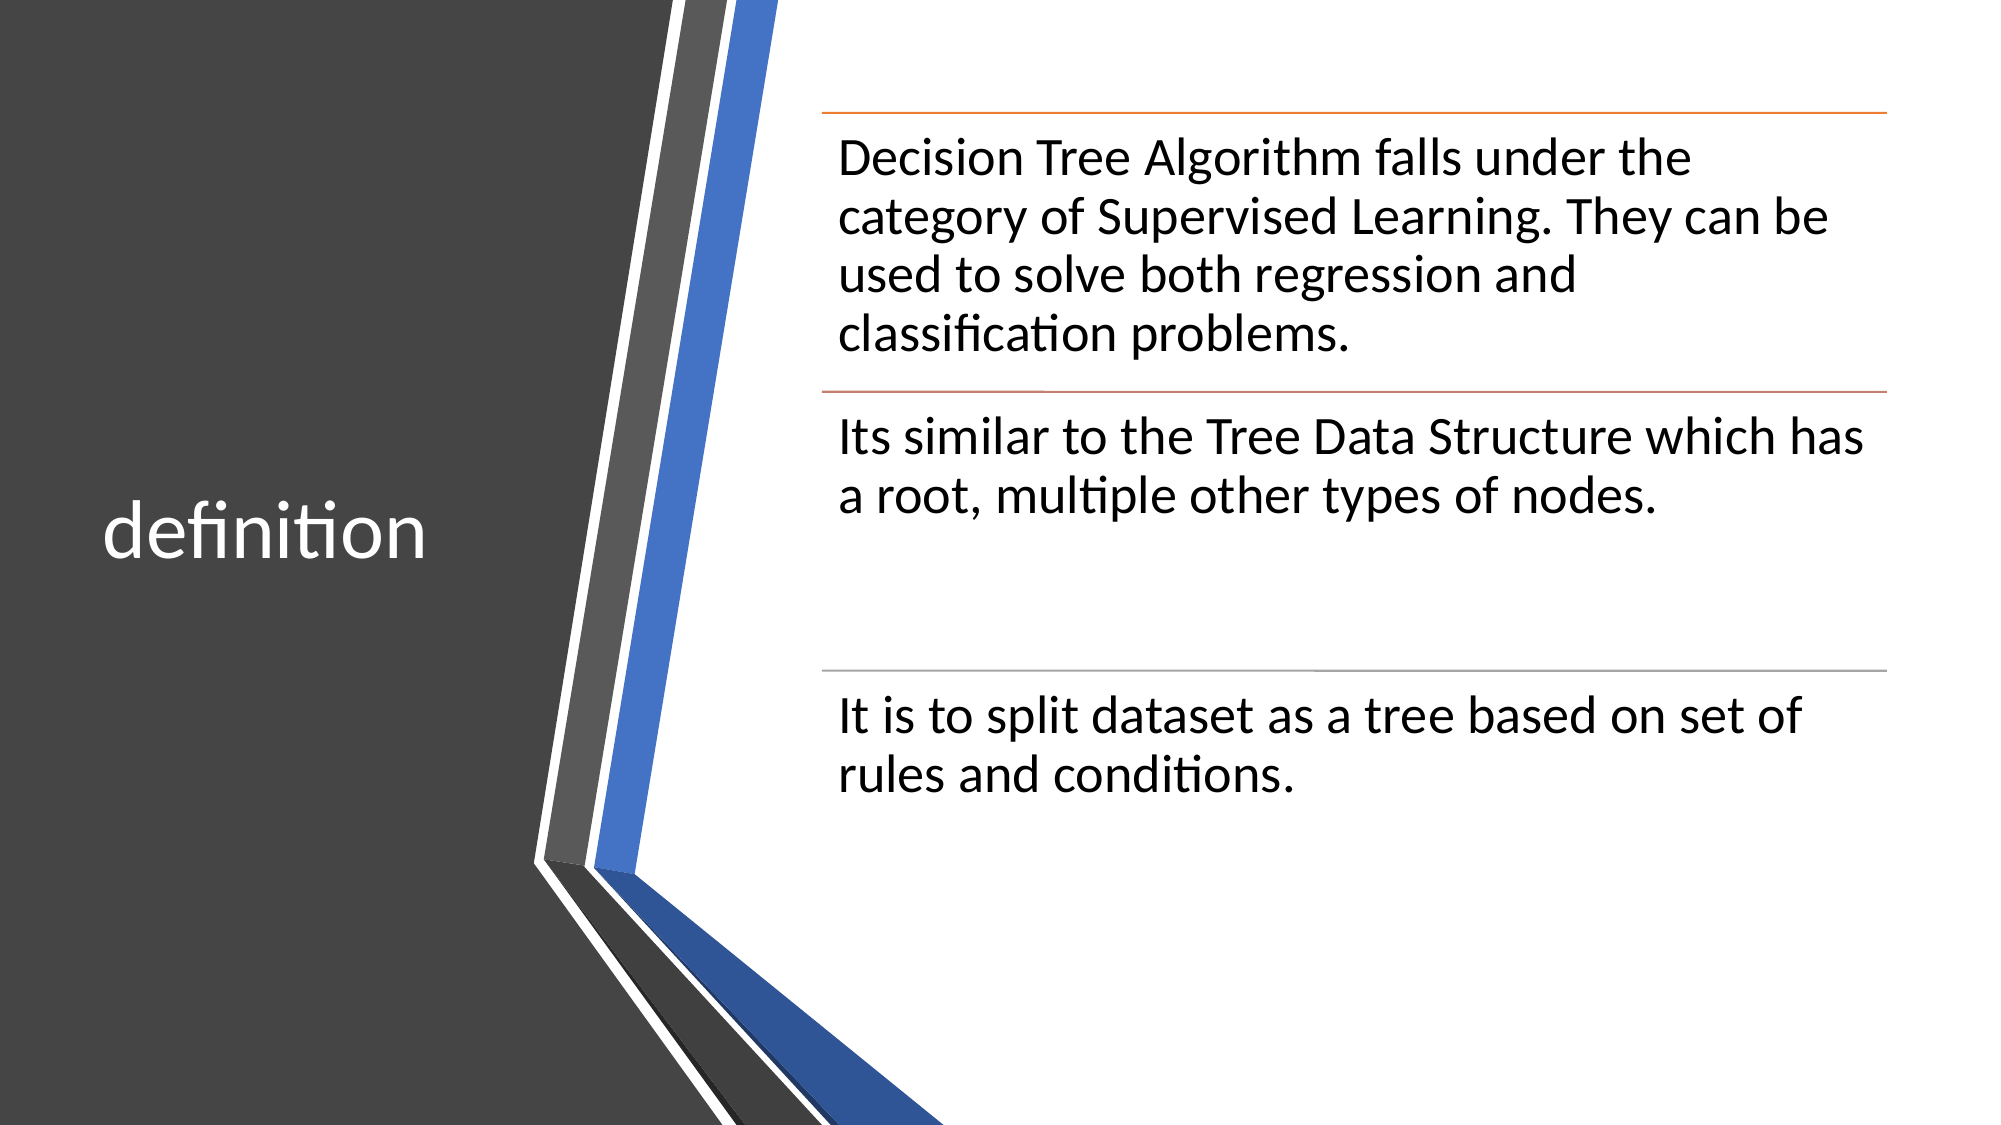

# definition
Decision Tree Algorithm falls under the category of Supervised Learning. They can be used to solve both regression and classification problems.
Its similar to the Tree Data Structure which has a root, multiple other types of nodes.
It is to split dataset as a tree based on set of rules and conditions.